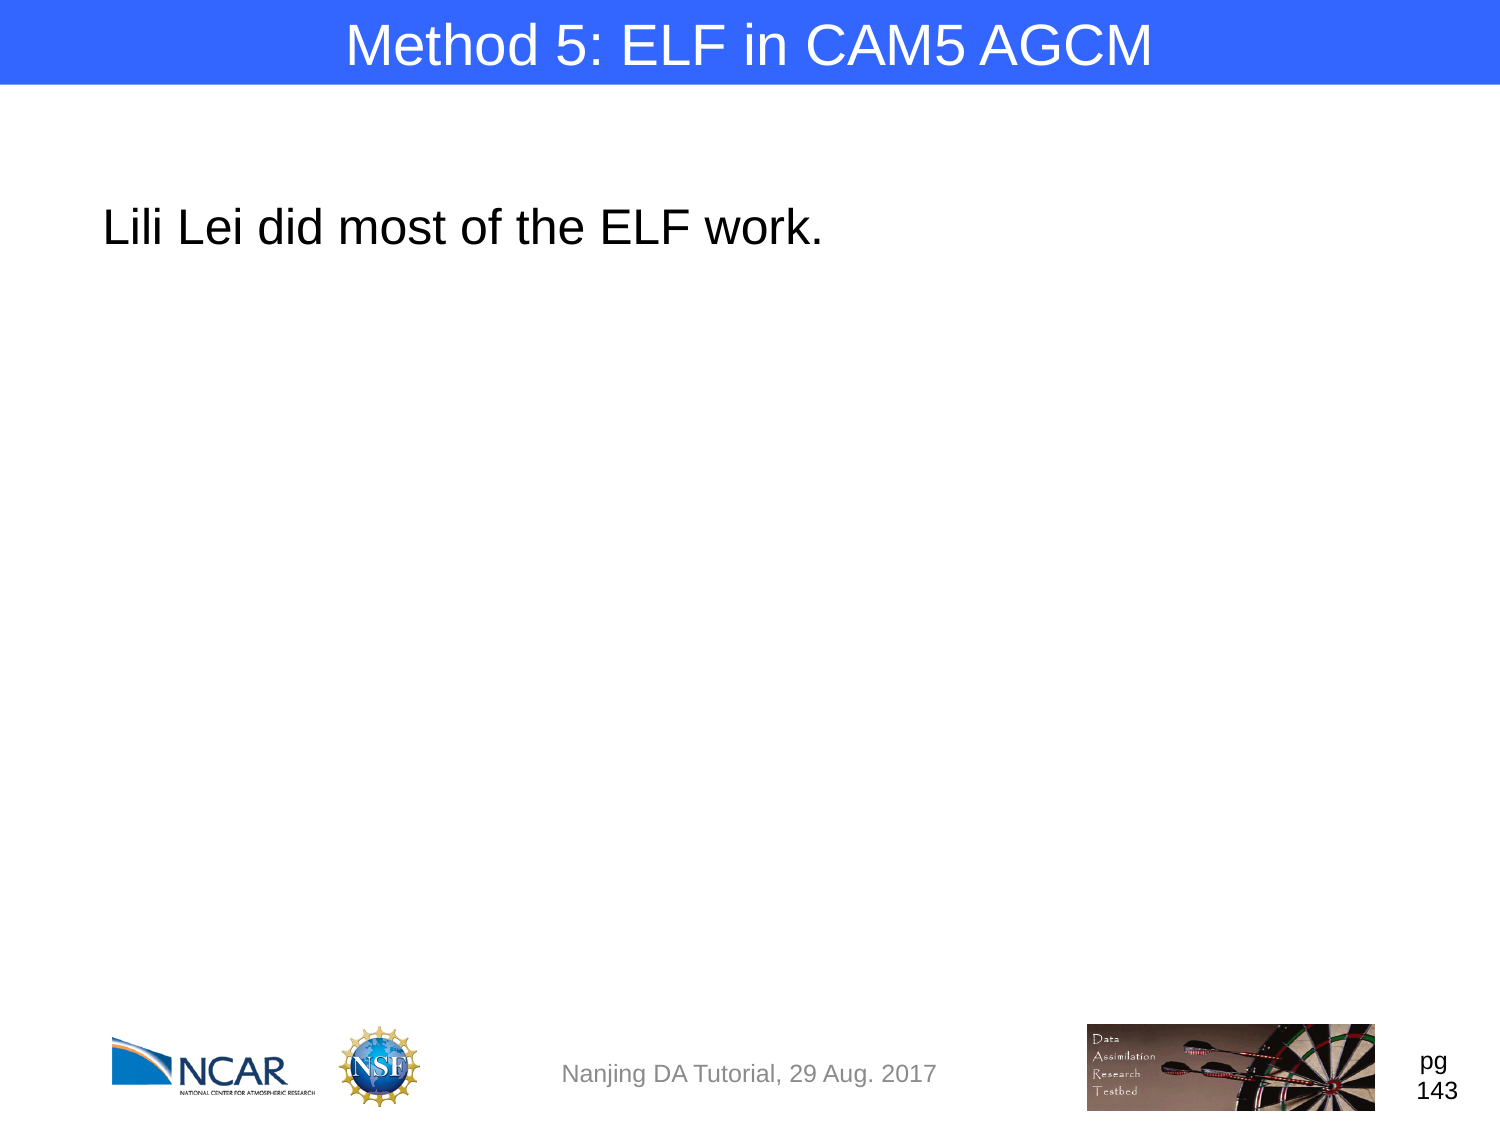

Method 5: ELF in CAM5 AGCM
Lili Lei did most of the ELF work.
Nanjing DA Tutorial, 29 Aug. 2017